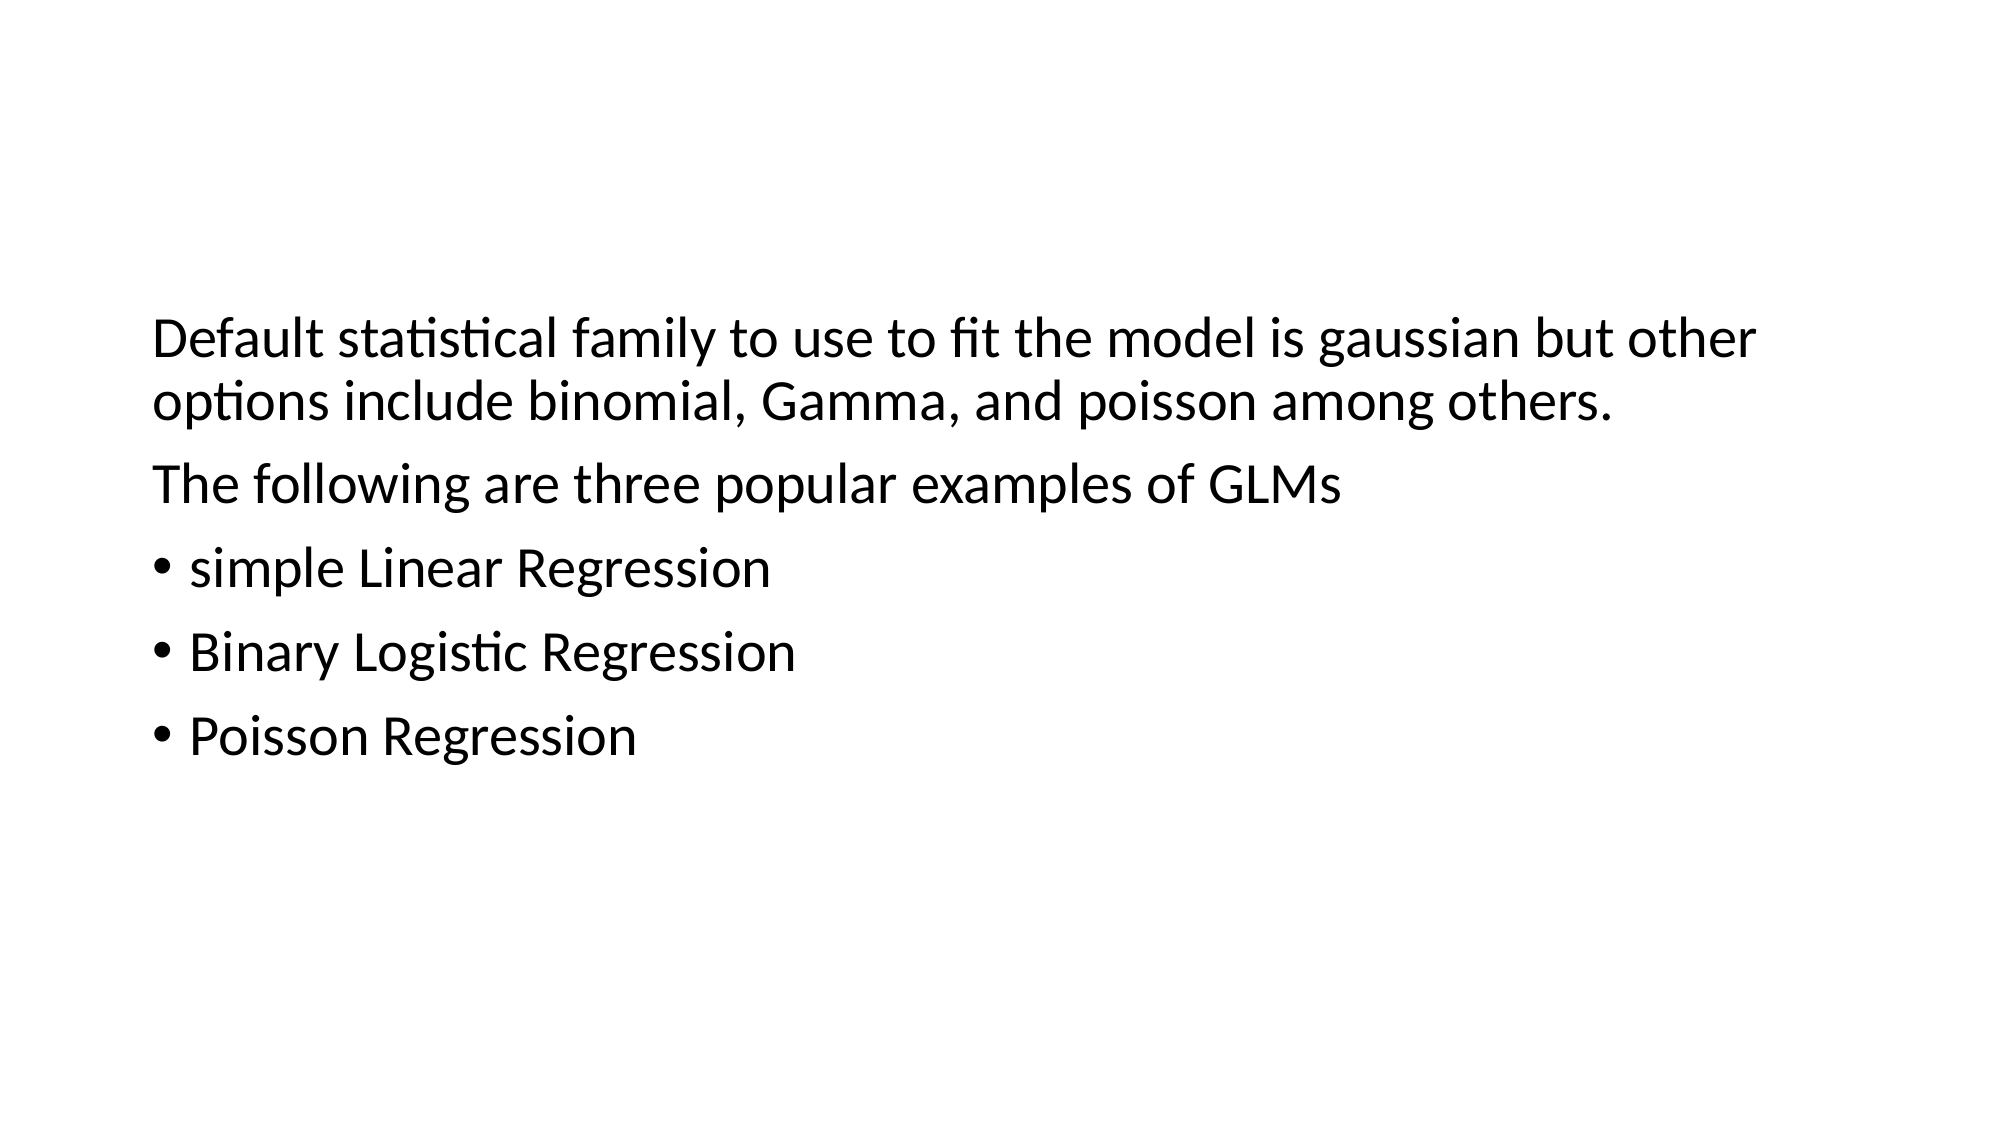

#
Default statistical family to use to fit the model is gaussian but other options include binomial, Gamma, and poisson among others.
The following are three popular examples of GLMs
simple Linear Regression
Binary Logistic Regression
Poisson Regression